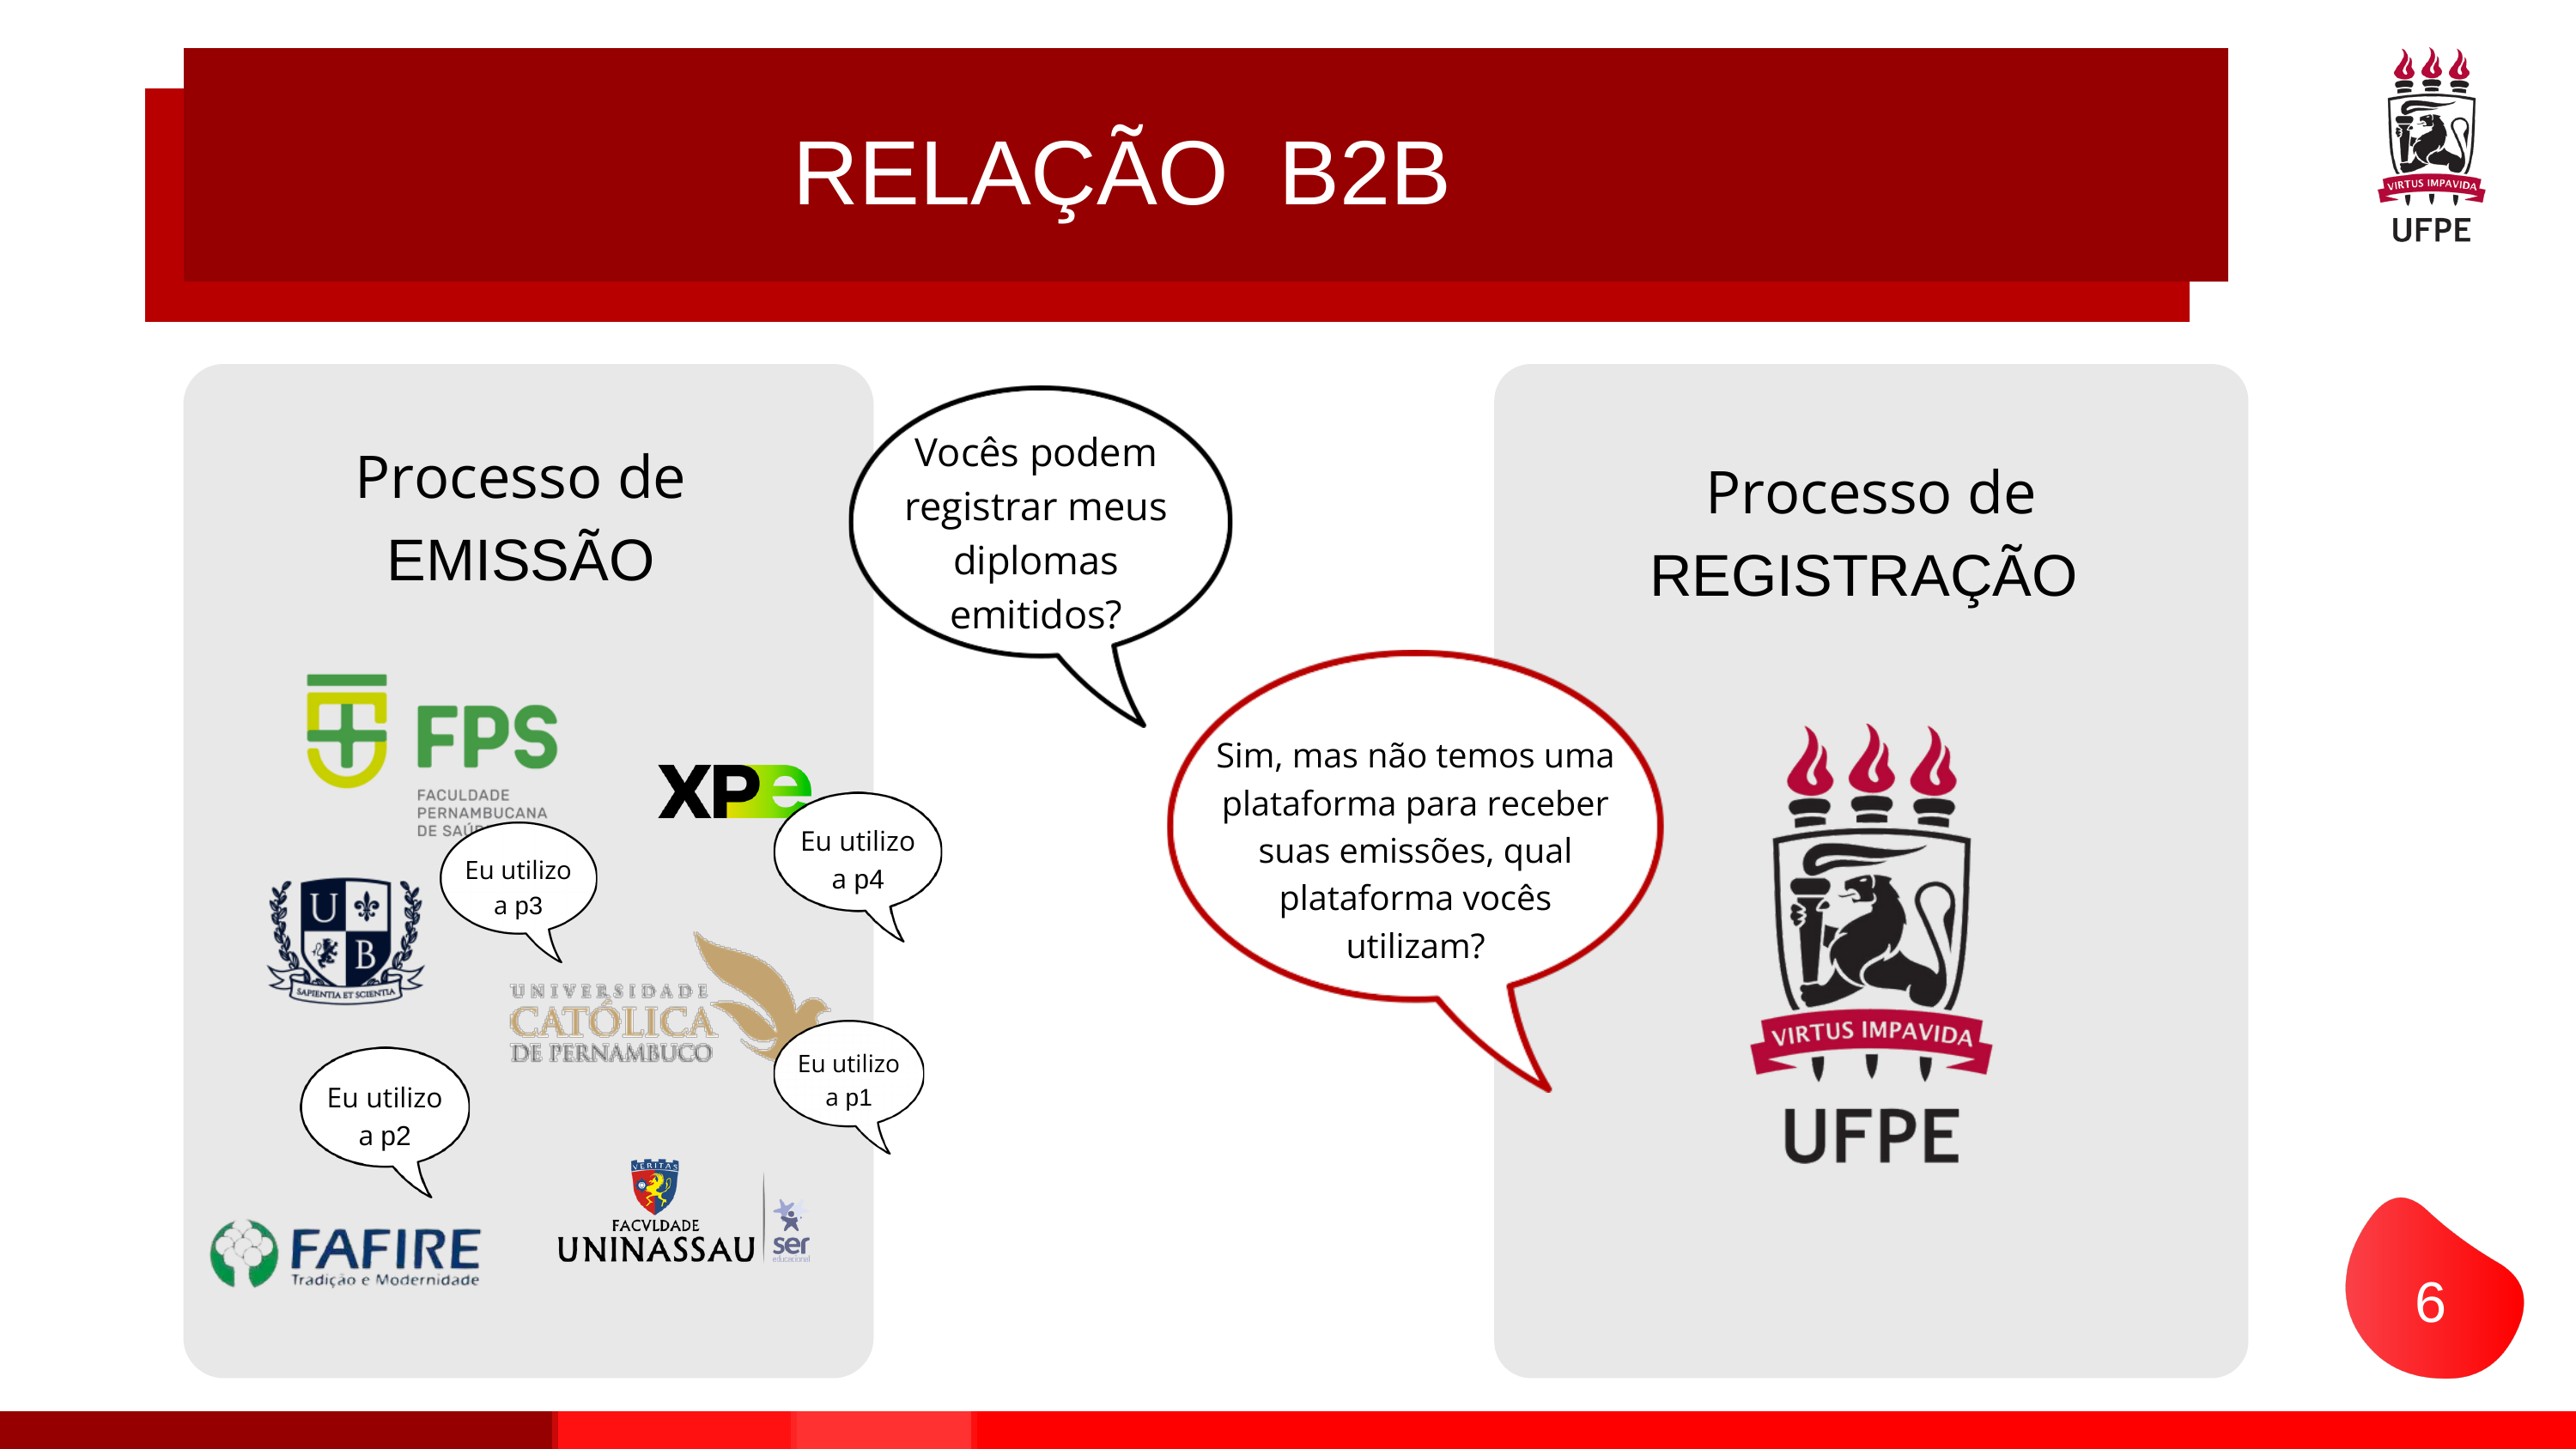

RELAÇÃO  B2B

Processo de
EMISSÃO

Processo de REGISTRAÇÃO

Vocês podem registrar meus diplomas emitidos?

Sim, mas não temos uma plataforma para receber suas emissões, qual plataforma vocês utilizam?

Eu utilizo a p4

Eu utilizo a p3

Eu utilizo a p1

Eu utilizo a p2

6